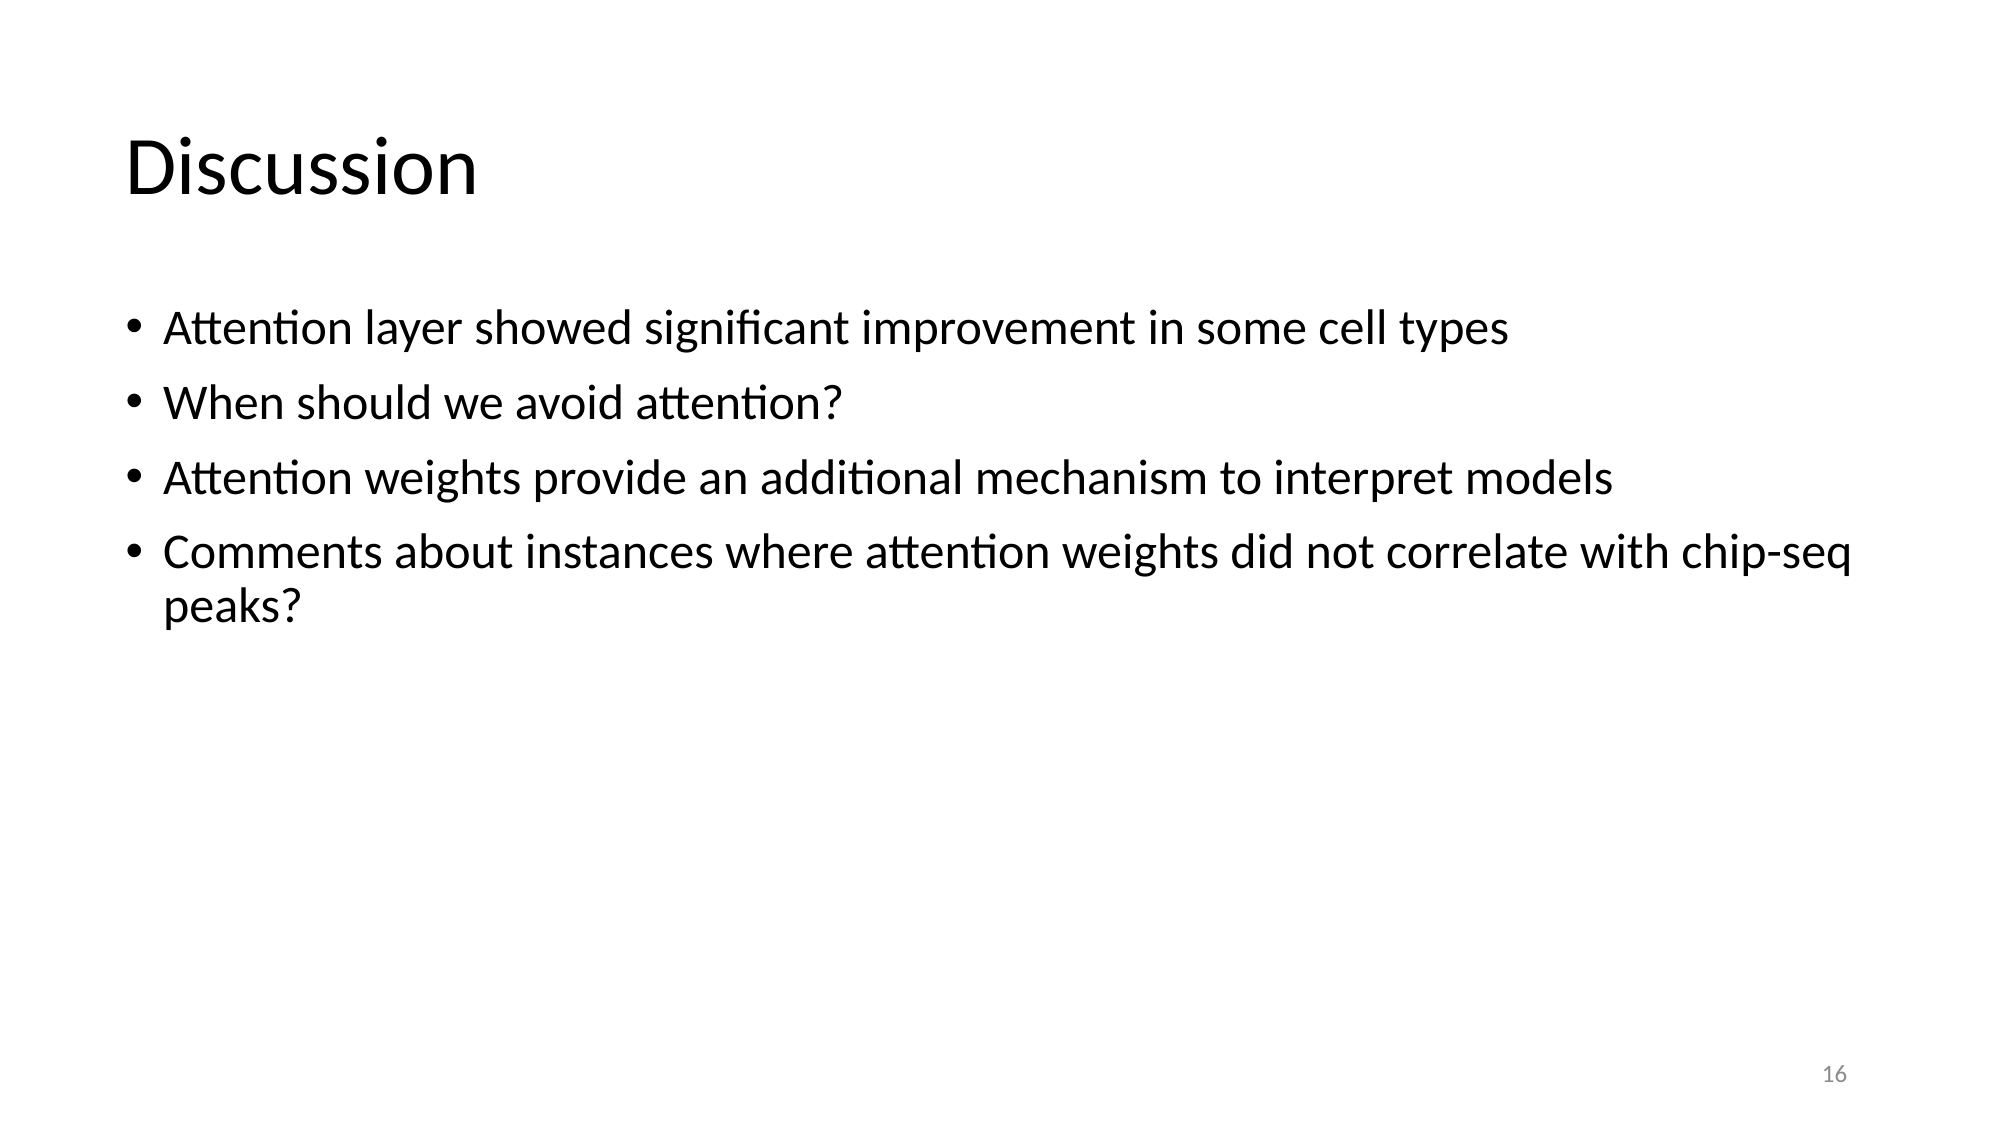

# Discussion
Attention layer showed significant improvement in some cell types
When should we avoid attention?
Attention weights provide an additional mechanism to interpret models
Comments about instances where attention weights did not correlate with chip-seq peaks?

16